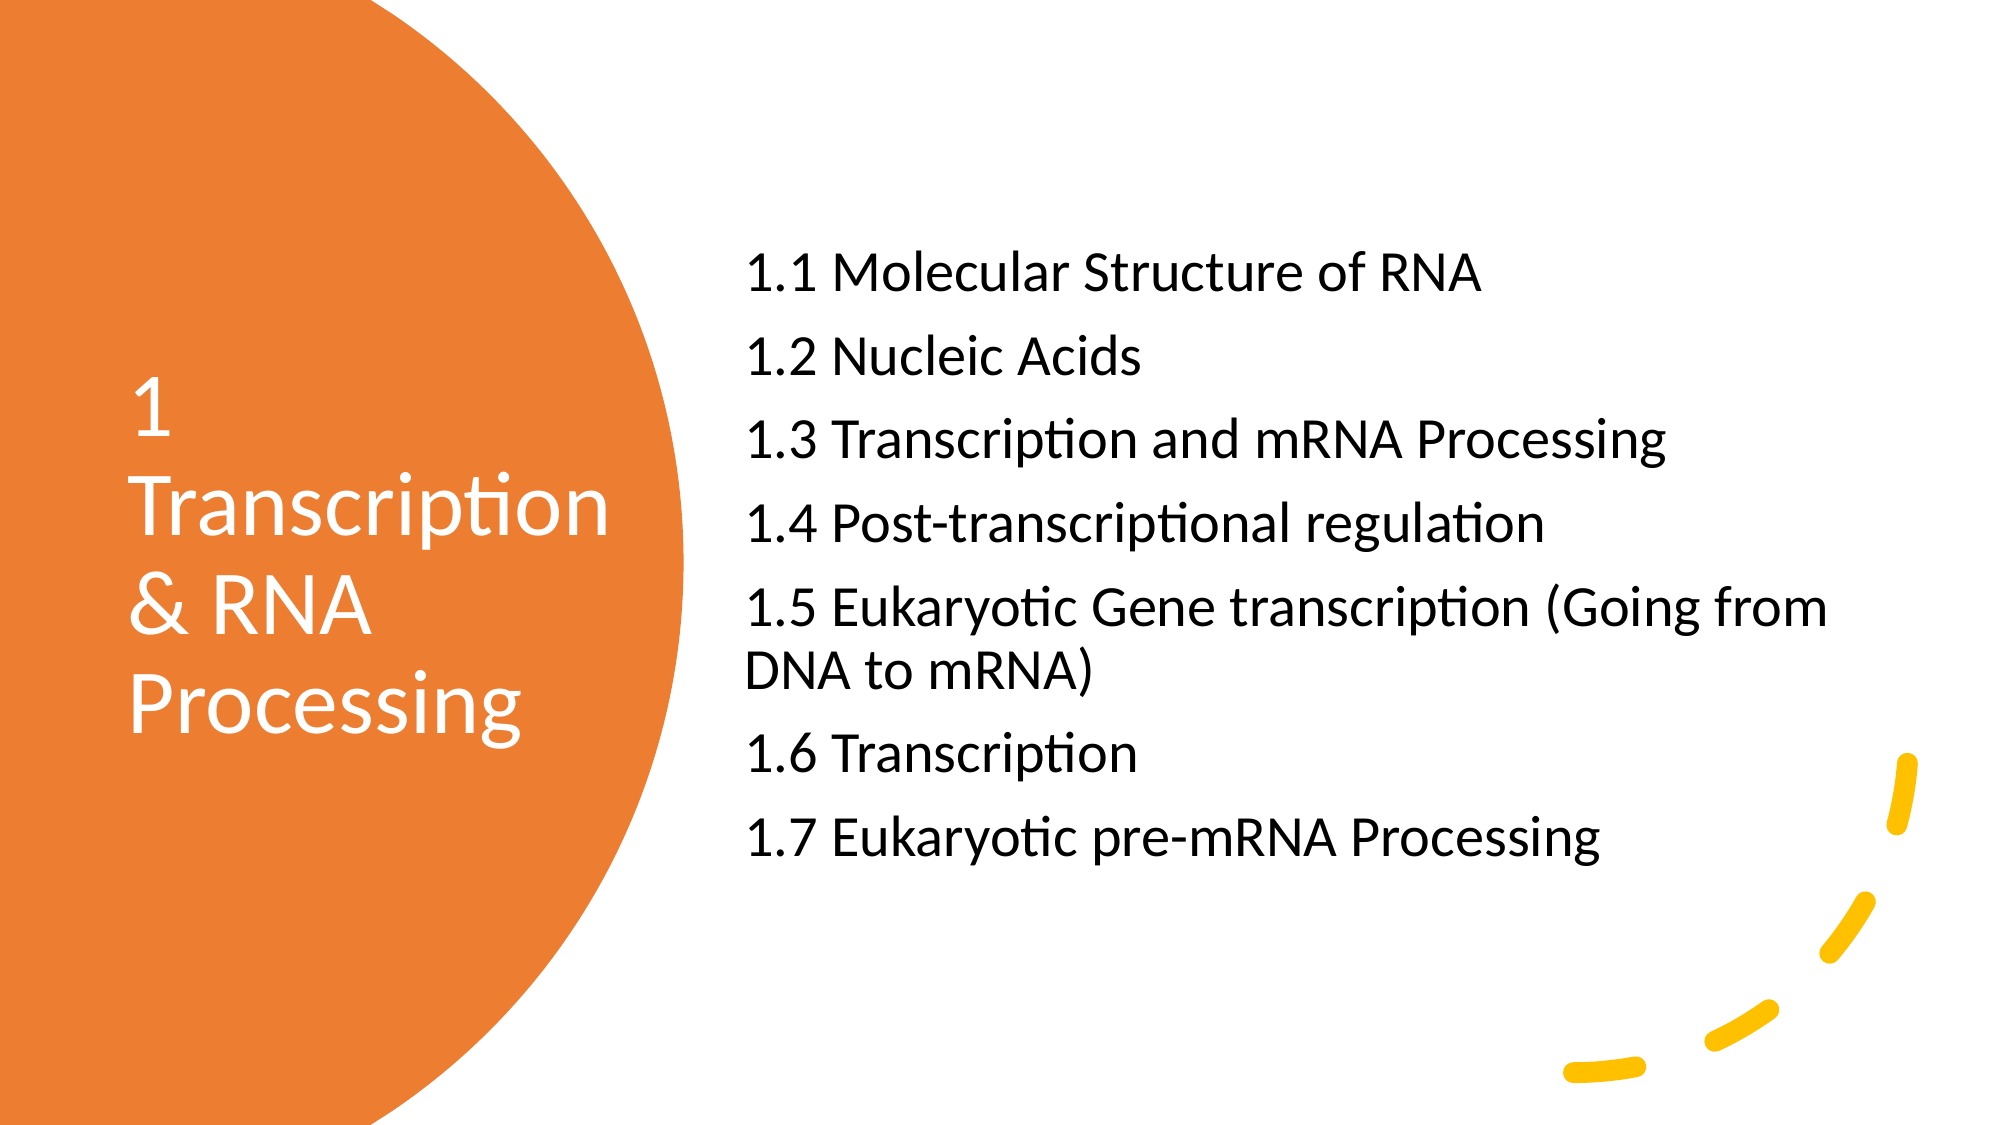

1.1 Molecular Structure of RNA
1.2 Nucleic Acids
1.3 Transcription and mRNA Processing
1.4 Post-transcriptional regulation
1.5 Eukaryotic Gene transcription (Going from DNA to mRNA)
1.6 Transcription
1.7 Eukaryotic pre-mRNA Processing
# 1 Transcription & RNA Processing